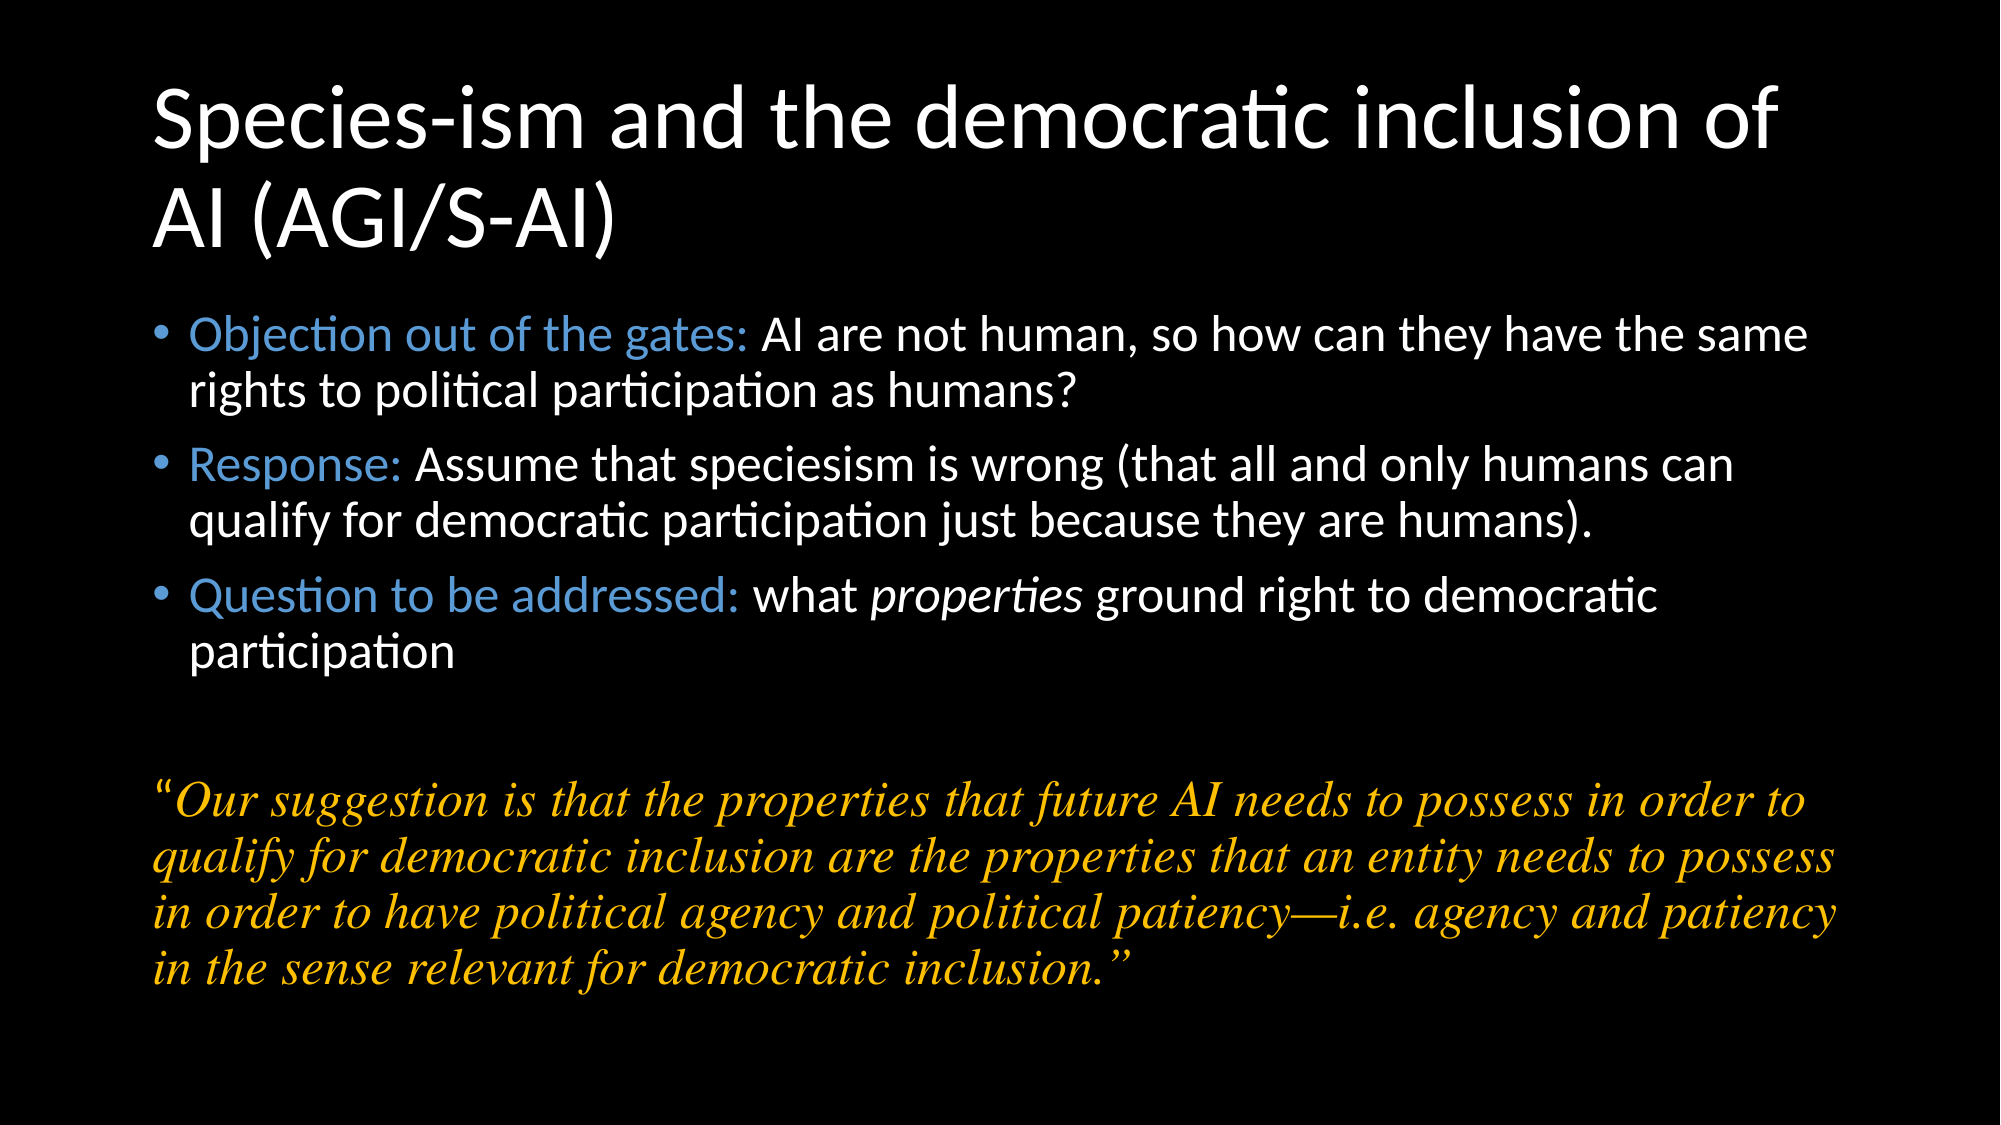

# Species-ism and the democratic inclusion of AI (AGI/S-AI)
Objection out of the gates: AI are not human, so how can they have the same rights to political participation as humans?
Response: Assume that speciesism is wrong (that all and only humans can qualify for democratic participation just because they are humans).
Question to be addressed: what properties ground right to democratic participation

“Our suggestion is that the properties that future AI needs to possess in order to qualify for democratic inclusion are the properties that an entity needs to possess in order to have political agency and political patiency—i.e. agency and patiency in the sense relevant for democratic inclusion.”